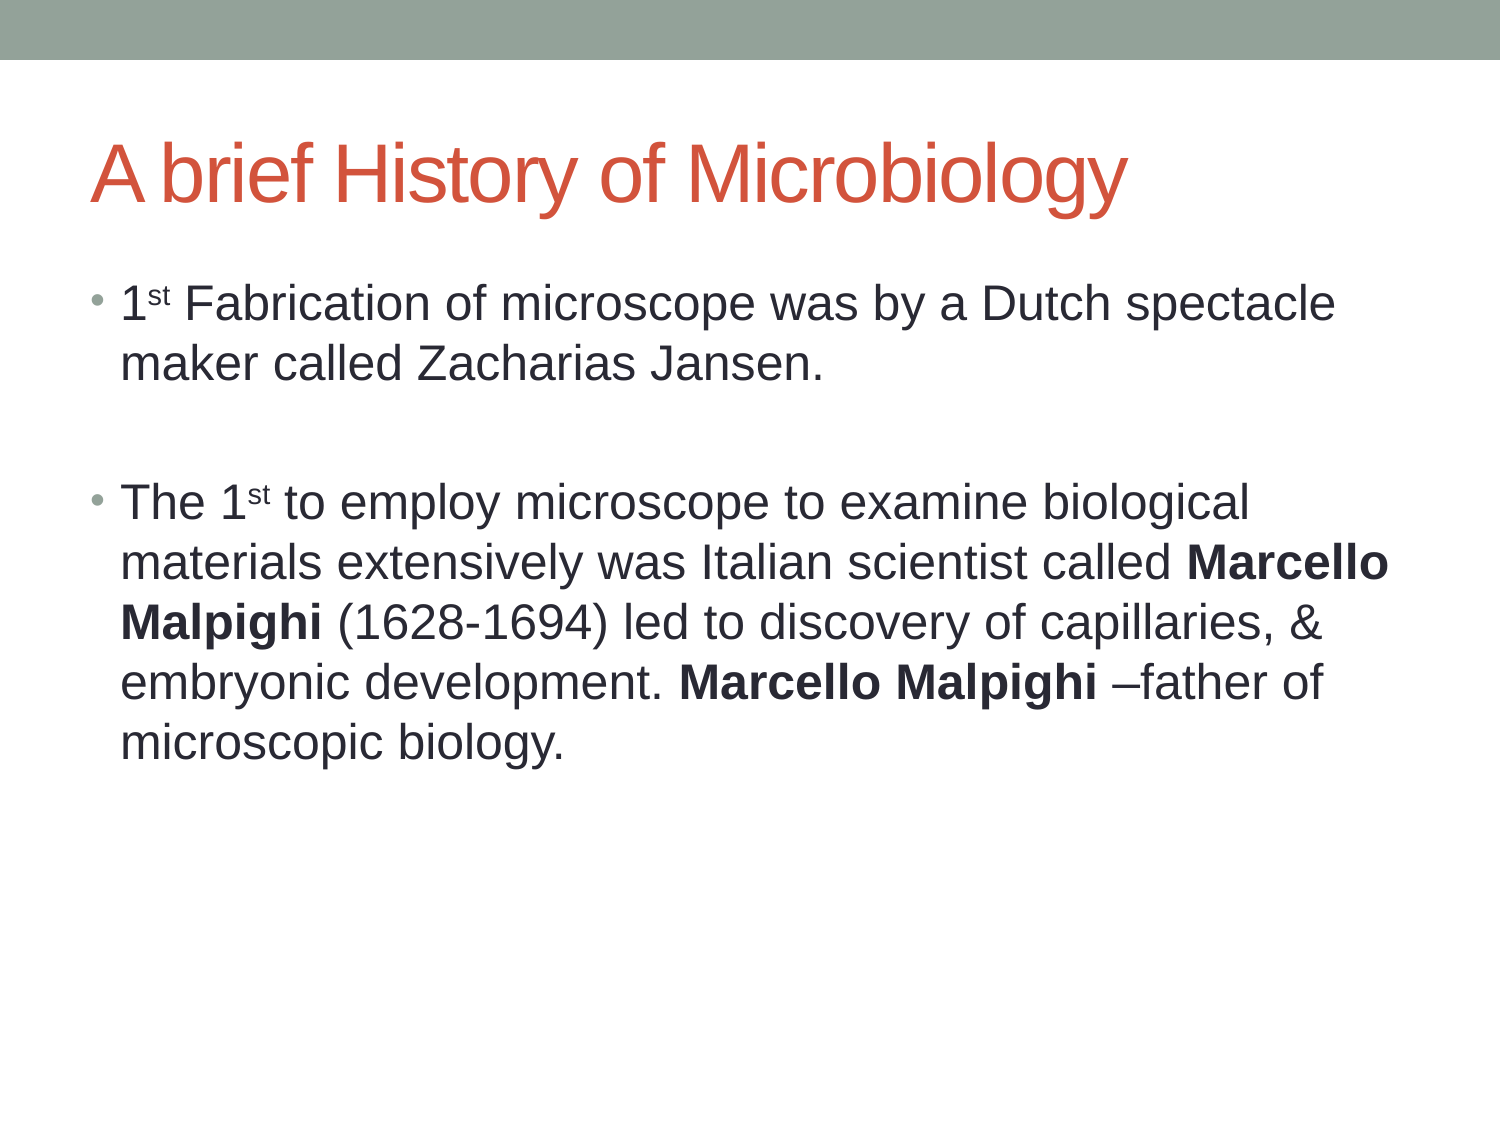

# A brief History of Microbiology
1st Fabrication of microscope was by a Dutch spectacle maker called Zacharias Jansen.

The 1st to employ microscope to examine biological materials extensively was Italian scientist called Marcello Malpighi (1628-1694) led to discovery of capillaries, & embryonic development. Marcello Malpighi –father of microscopic biology.